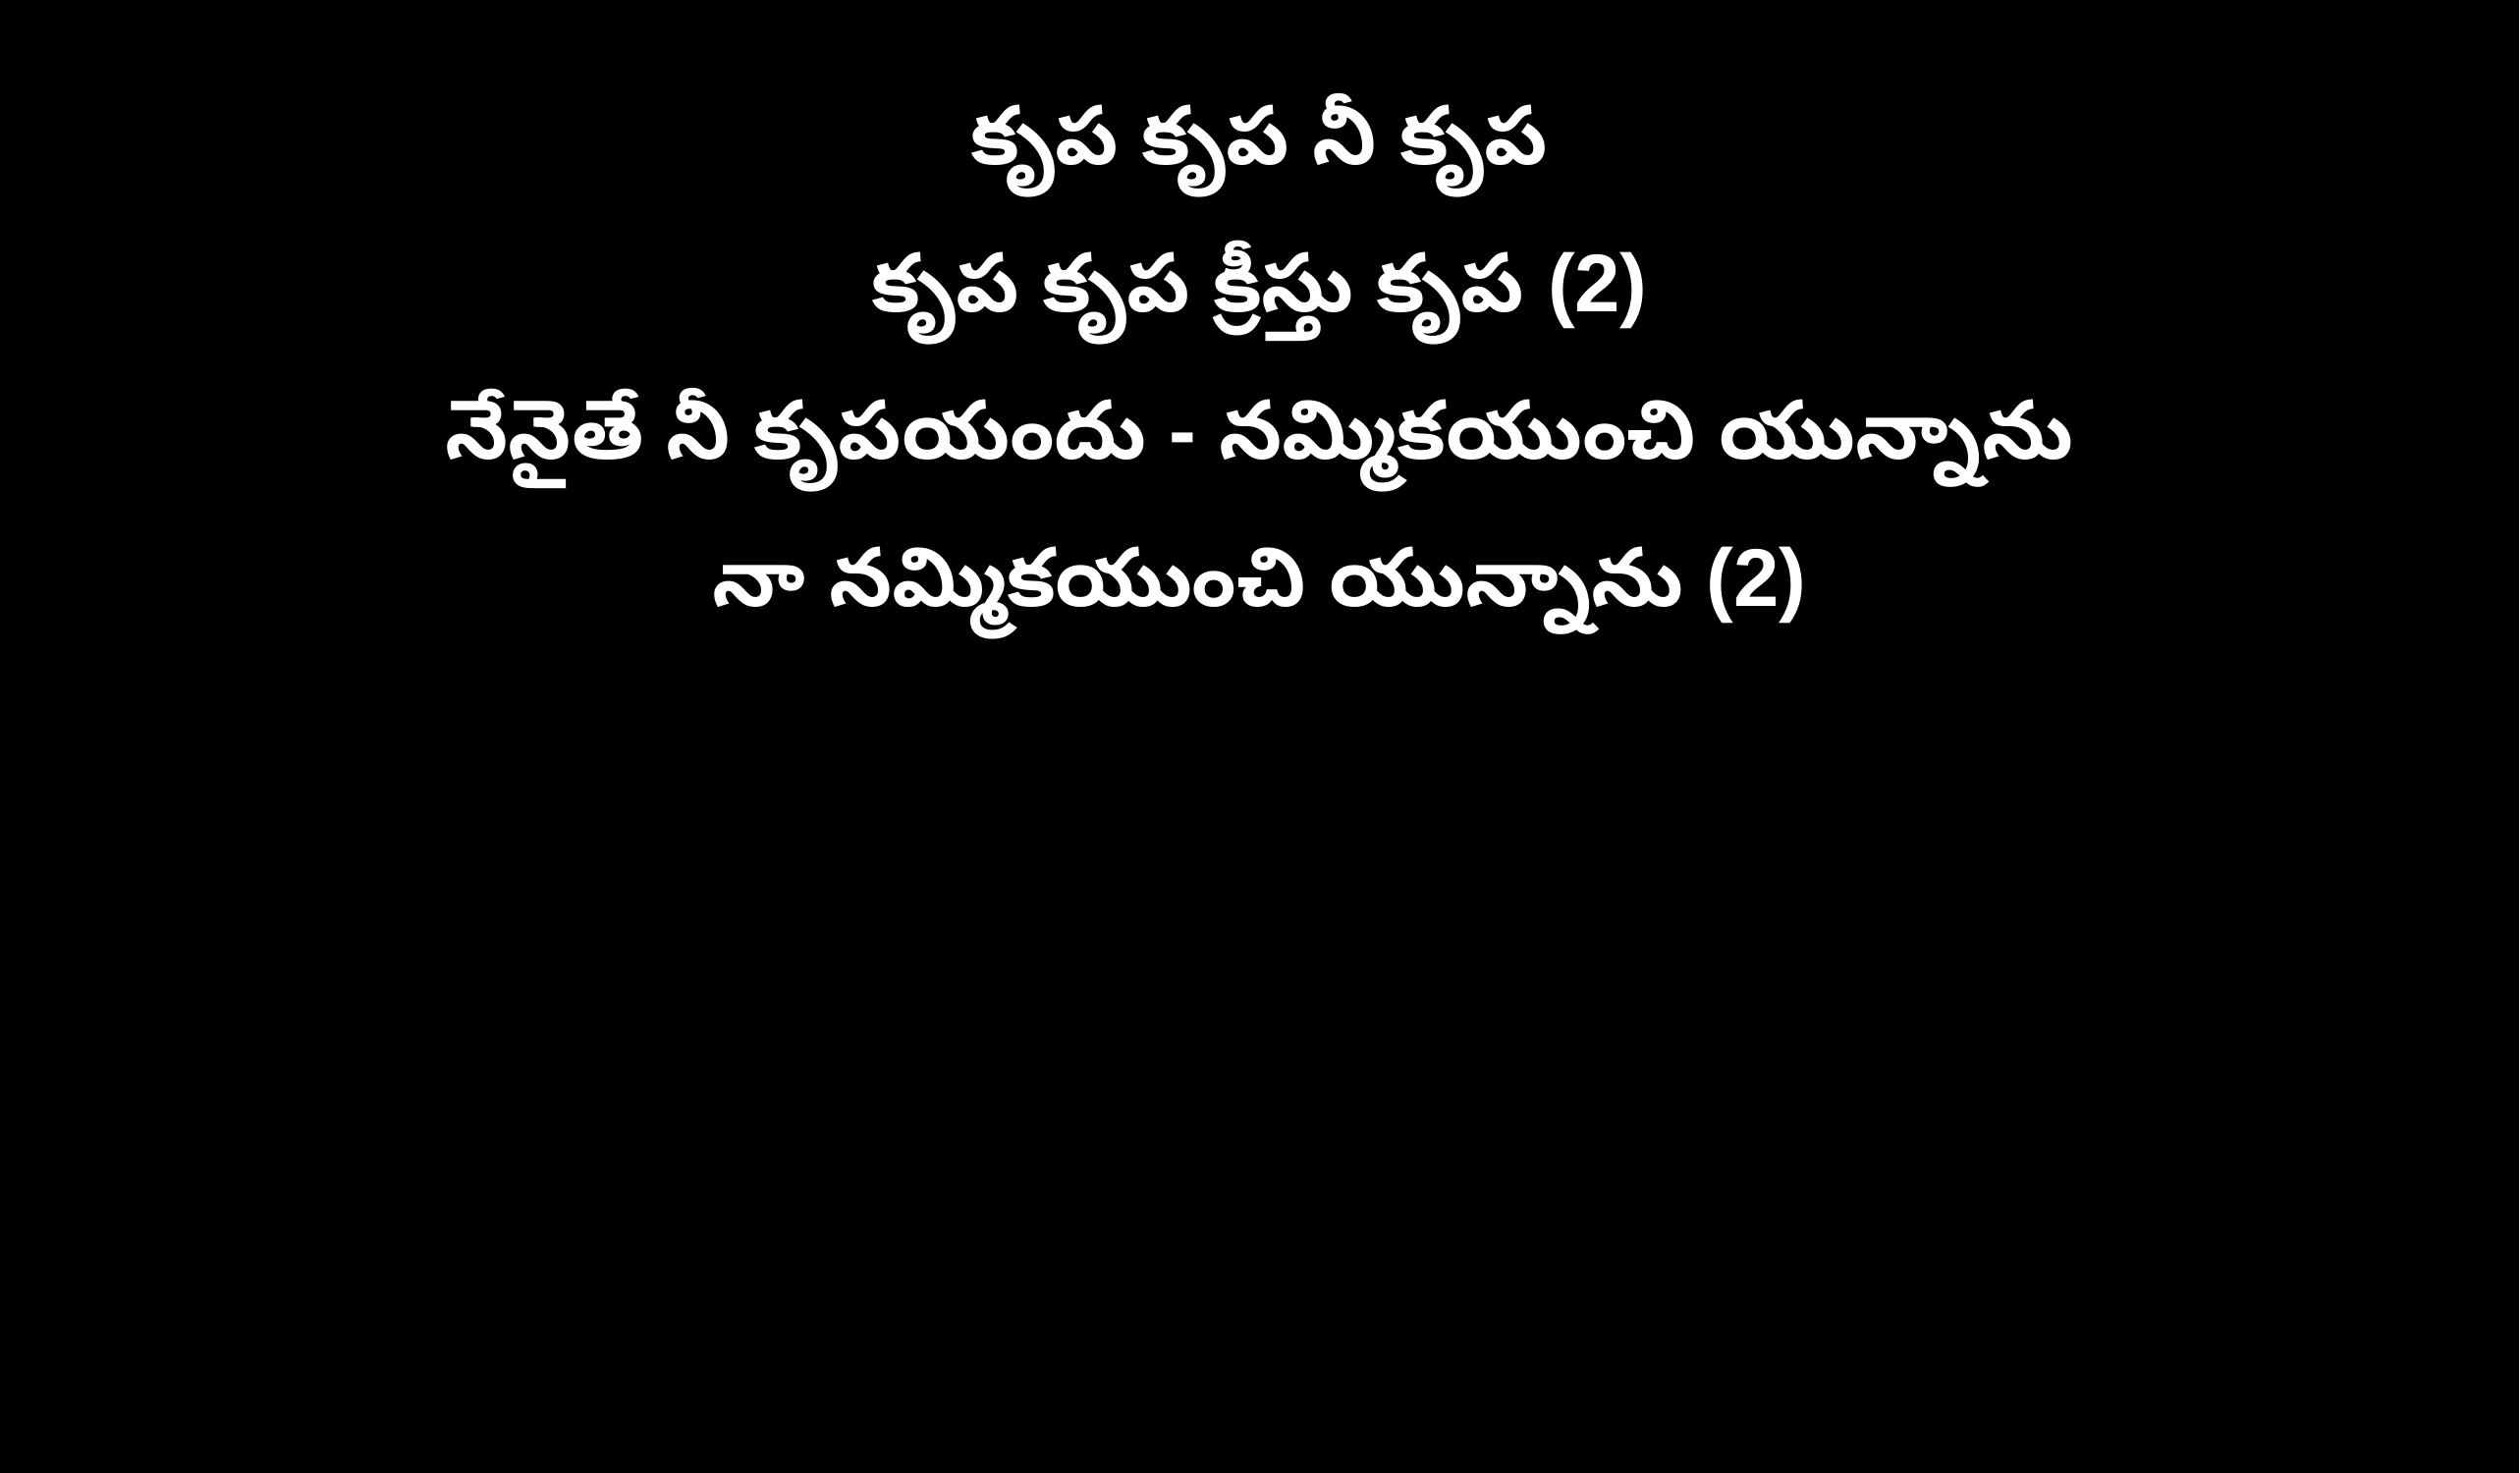

కృప కృప నీ కృప
కృప కృప క్రీస్తు కృప (2)
నేనైతే నీ కృపయందు - నమ్మికయుంచి యున్నాను
నా నమ్మికయుంచి యున్నాను (2)